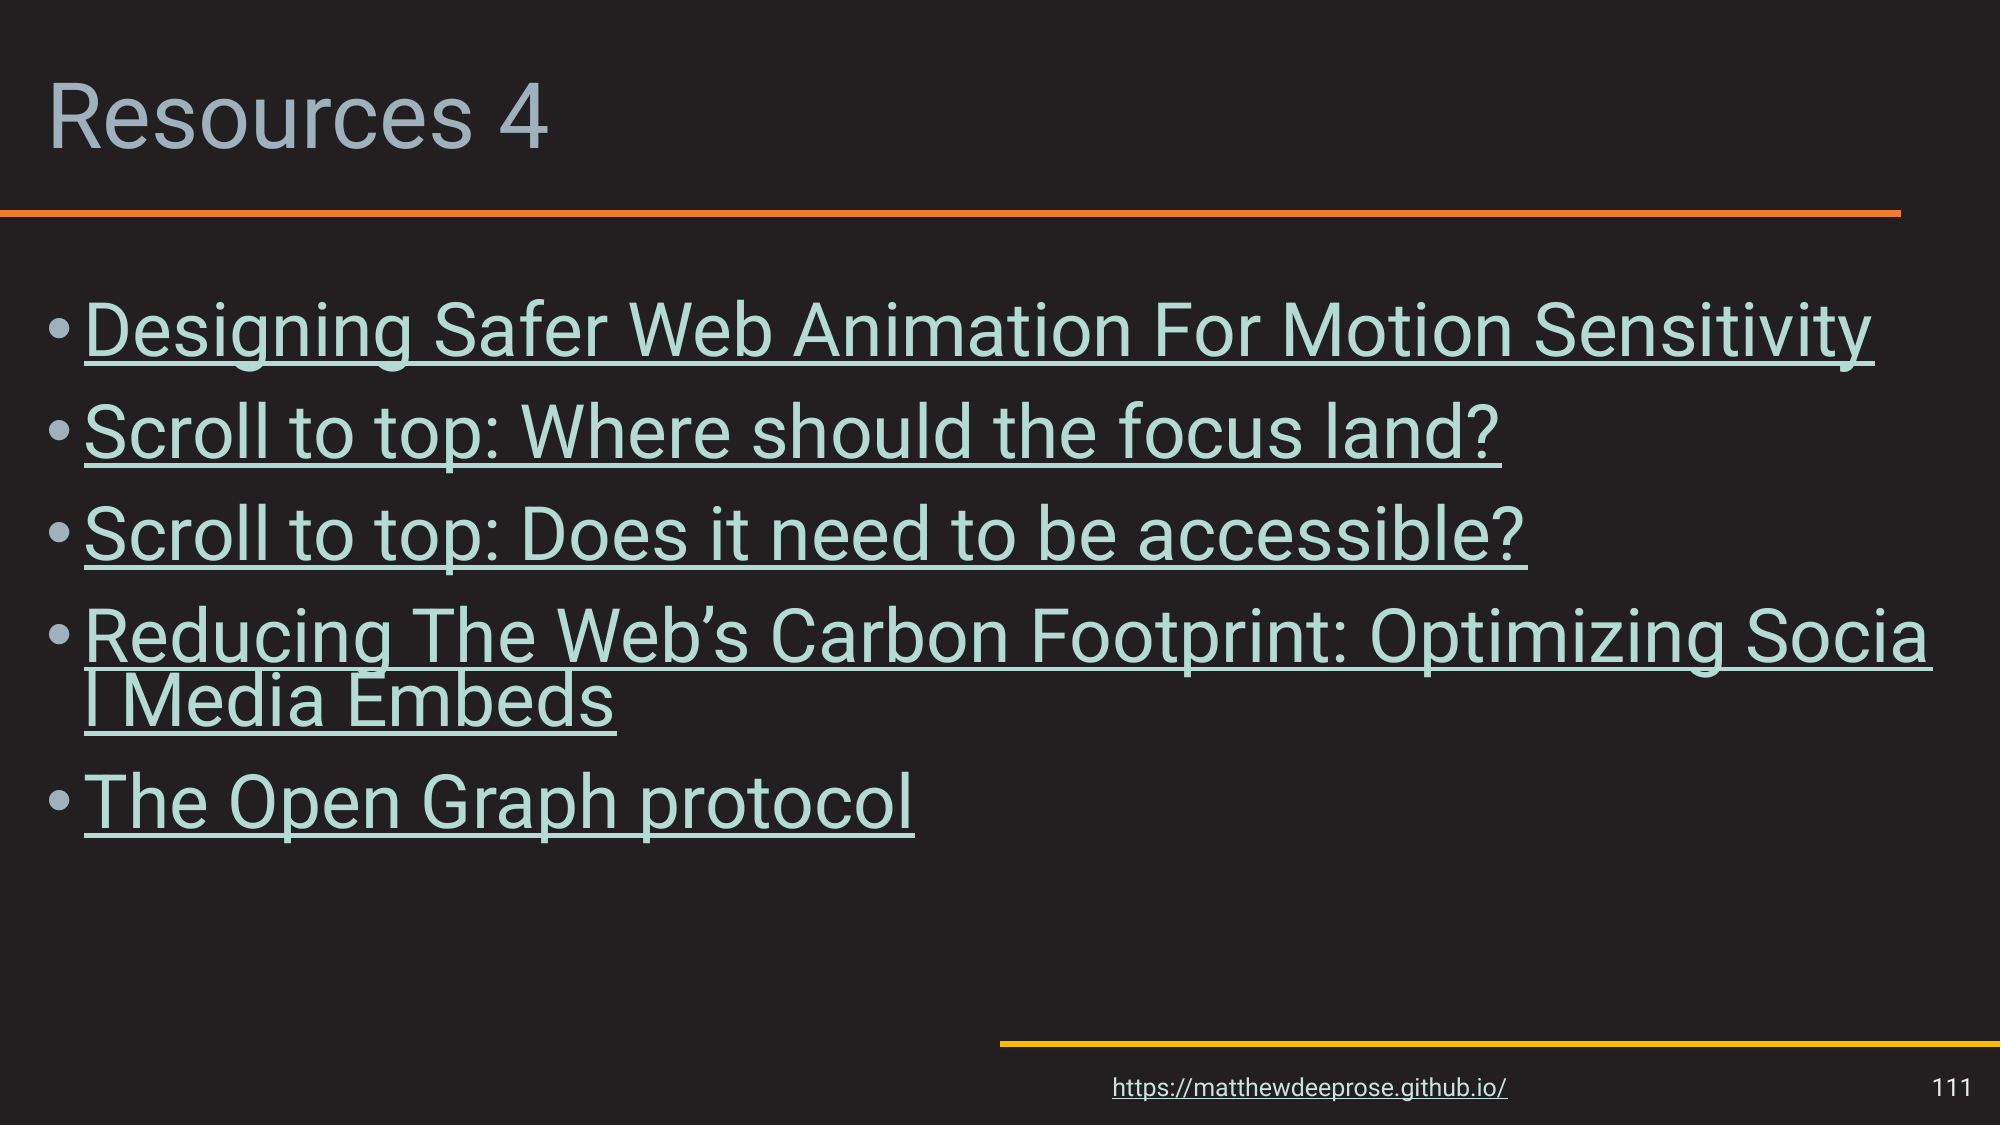

# Resources 4
Designing Safer Web Animation For Motion Sensitivity
Scroll to top: Where should the focus land?
Scroll to top: Does it need to be accessible?
Reducing The Web’s Carbon Footprint: Optimizing Social Media Embeds
The Open Graph protocol
111
https://matthewdeeprose.github.io/